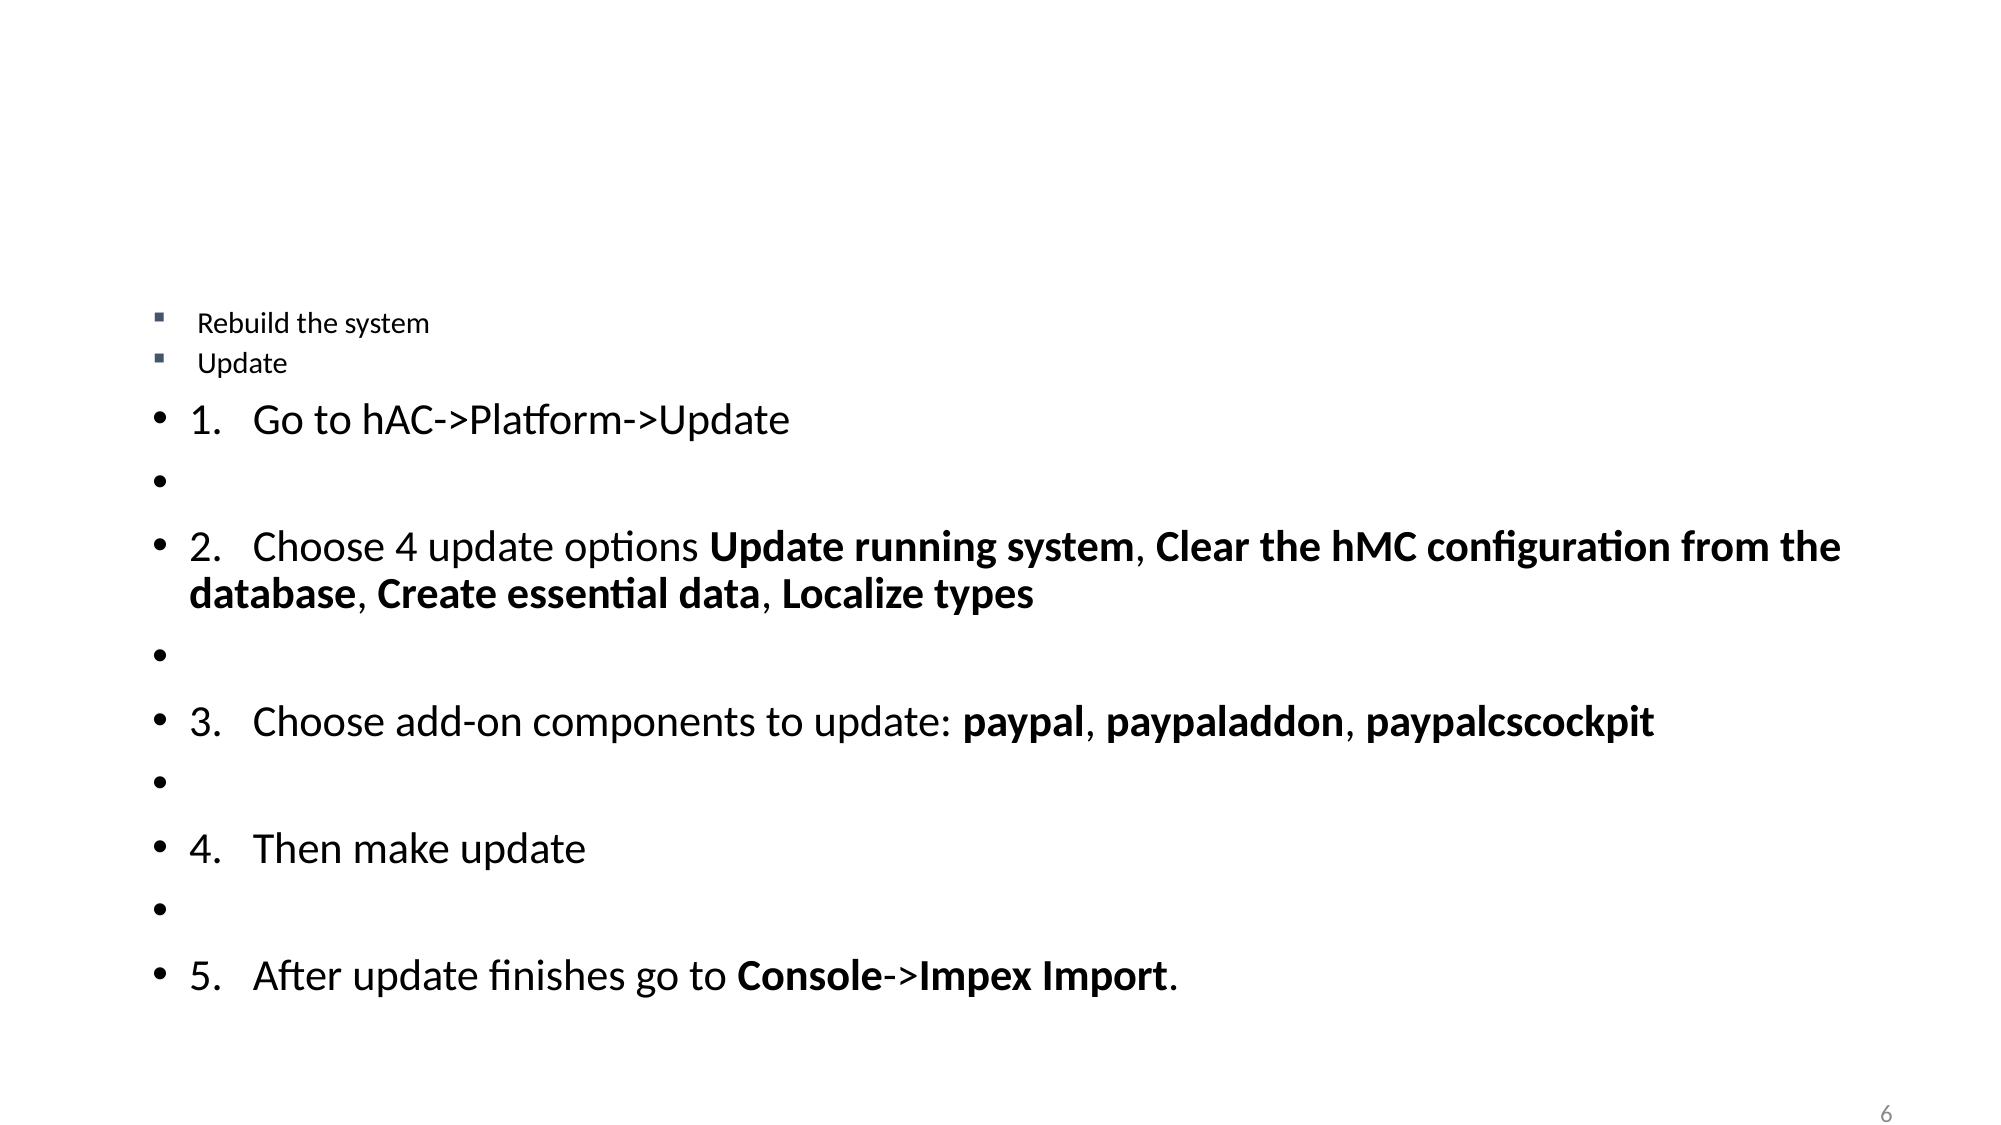

#
Rebuild the system
Update
1.   Go to hAC->Platform->Update

2.   Choose 4 update options Update running system, Clear the hMC configuration from the database, Create essential data, Localize types

3.   Choose add-on components to update: paypal, paypaladdon, paypalcscockpit

4.   Then make update

5.   After update finishes go to Console->Impex Import.

64